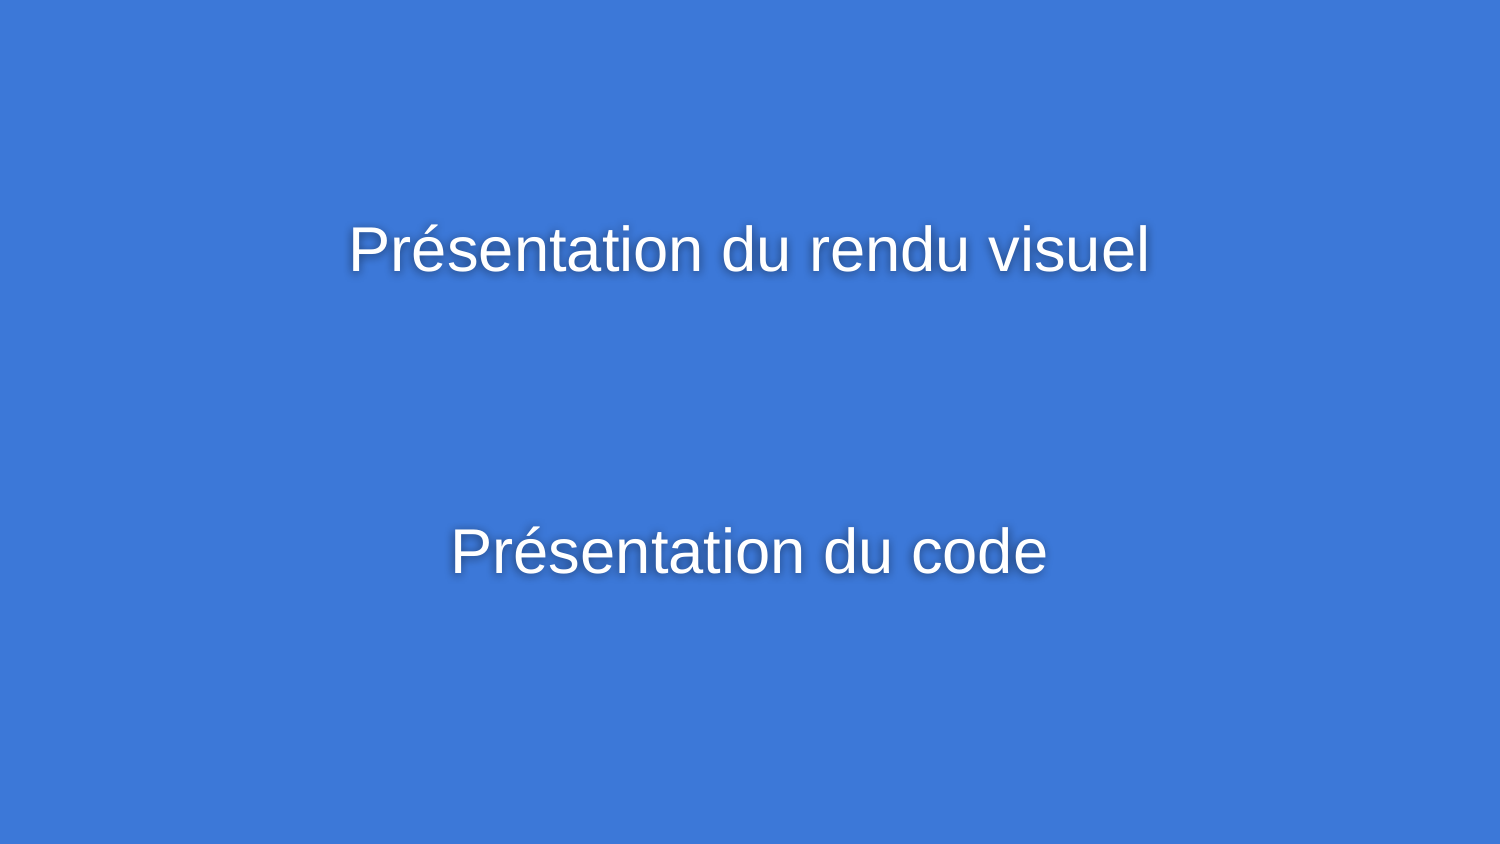

# Présentation du rendu visuel
Présentation du code